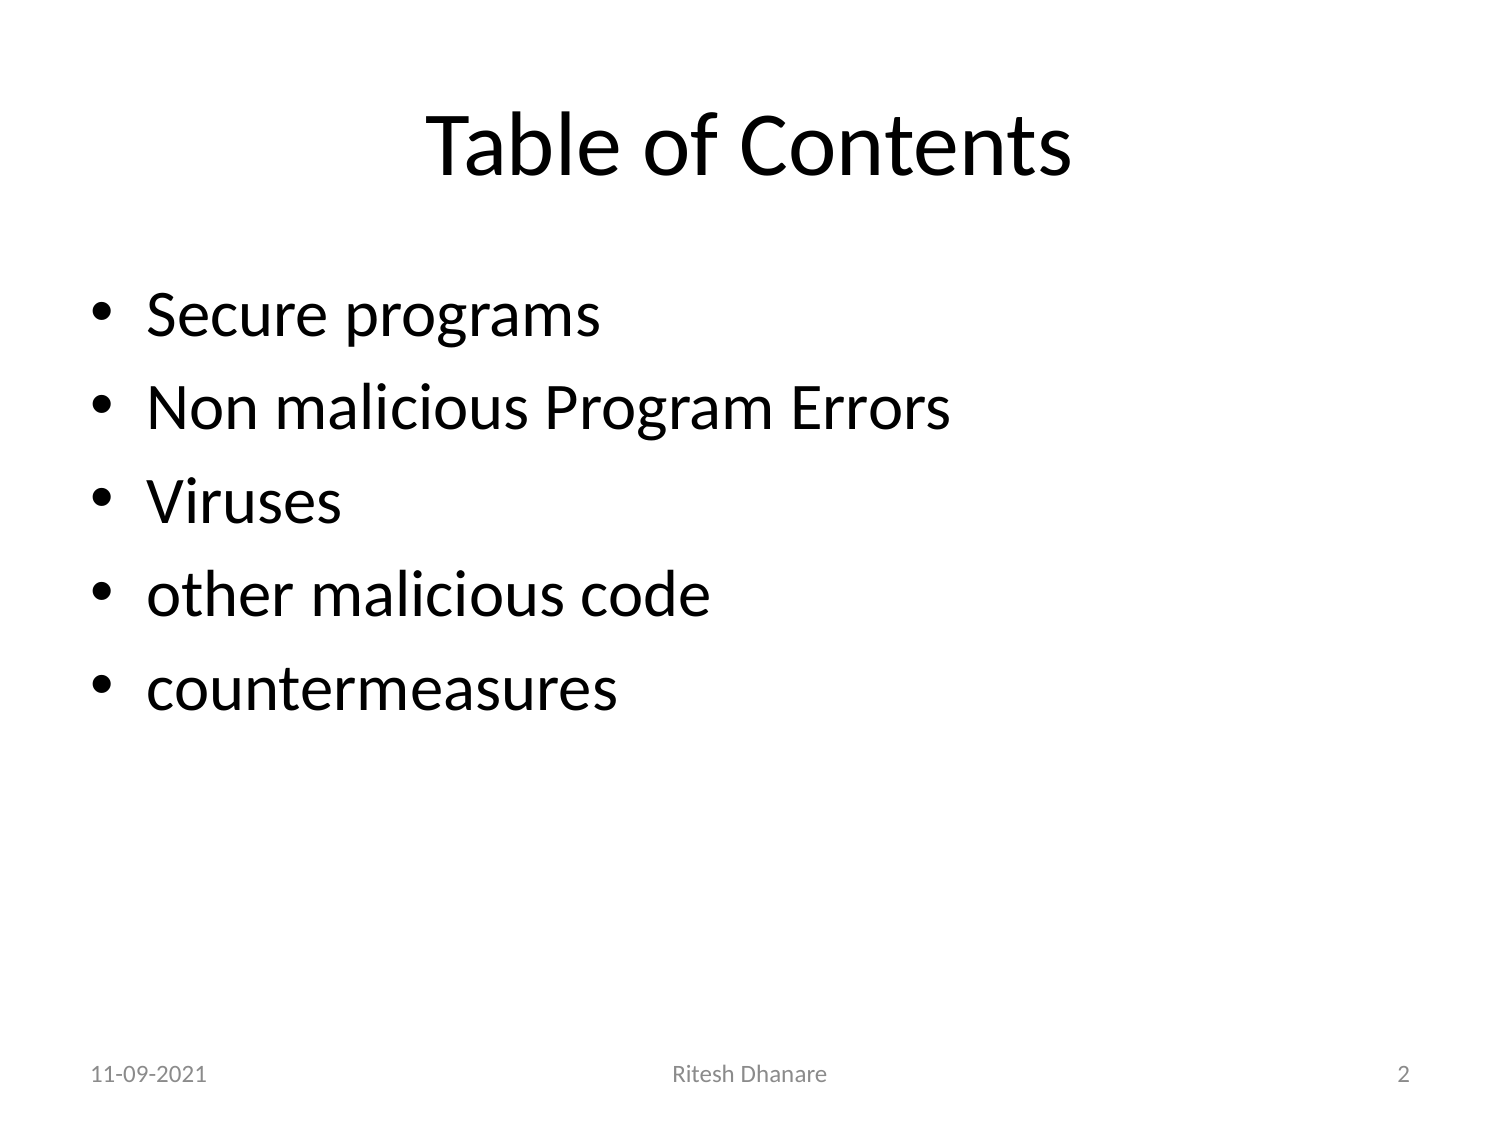

# Table of Contents
Secure programs
Non malicious Program Errors
Viruses
other malicious code
countermeasures
11-09-2021
Ritesh Dhanare
2